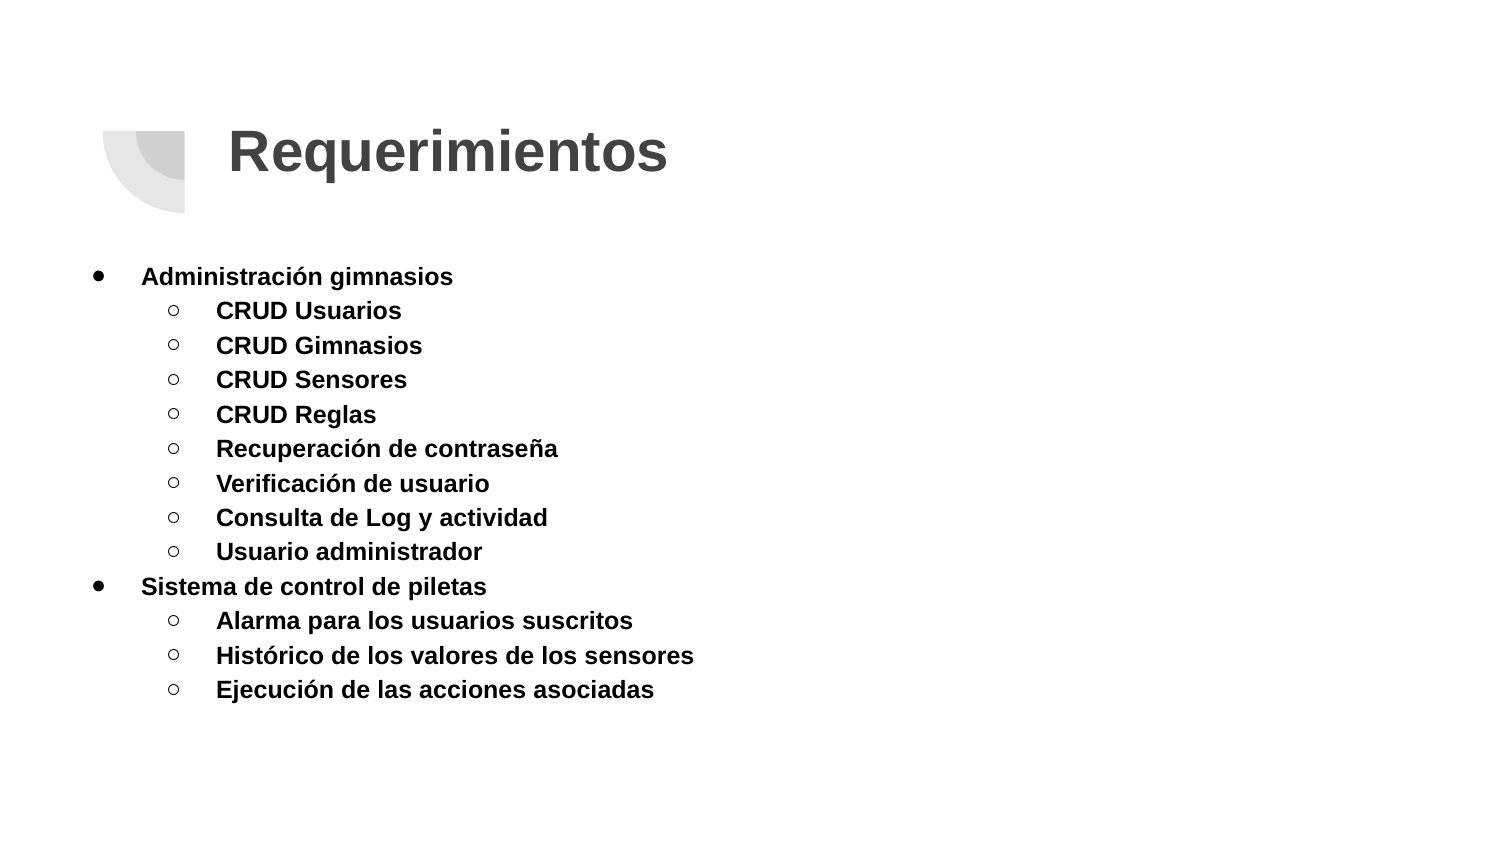

# Requerimientos
Administración gimnasios
CRUD Usuarios
CRUD Gimnasios
CRUD Sensores
CRUD Reglas
Recuperación de contraseña
Verificación de usuario
Consulta de Log y actividad
Usuario administrador
Sistema de control de piletas
Alarma para los usuarios suscritos
Histórico de los valores de los sensores
Ejecución de las acciones asociadas